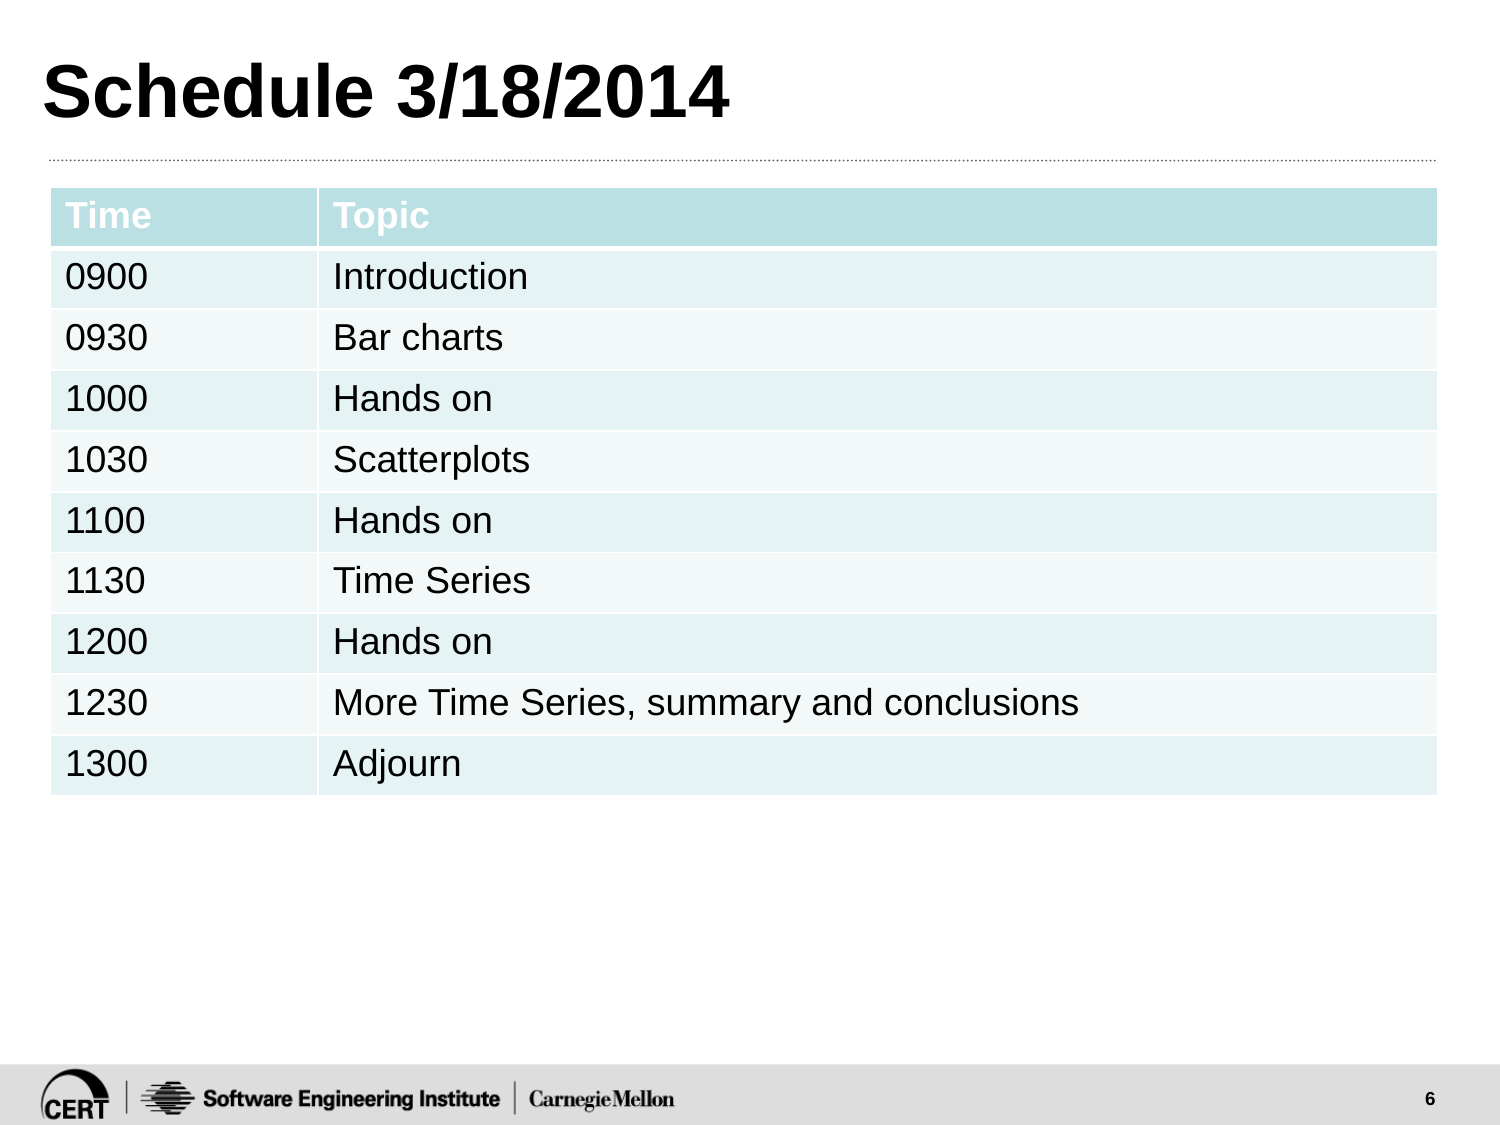

# Schedule 3/18/2014
| Time | Topic |
| --- | --- |
| 0900 | Introduction |
| 0930 | Bar charts |
| 1000 | Hands on |
| 1030 | Scatterplots |
| 1100 | Hands on |
| 1130 | Time Series |
| 1200 | Hands on |
| 1230 | More Time Series, summary and conclusions |
| 1300 | Adjourn |